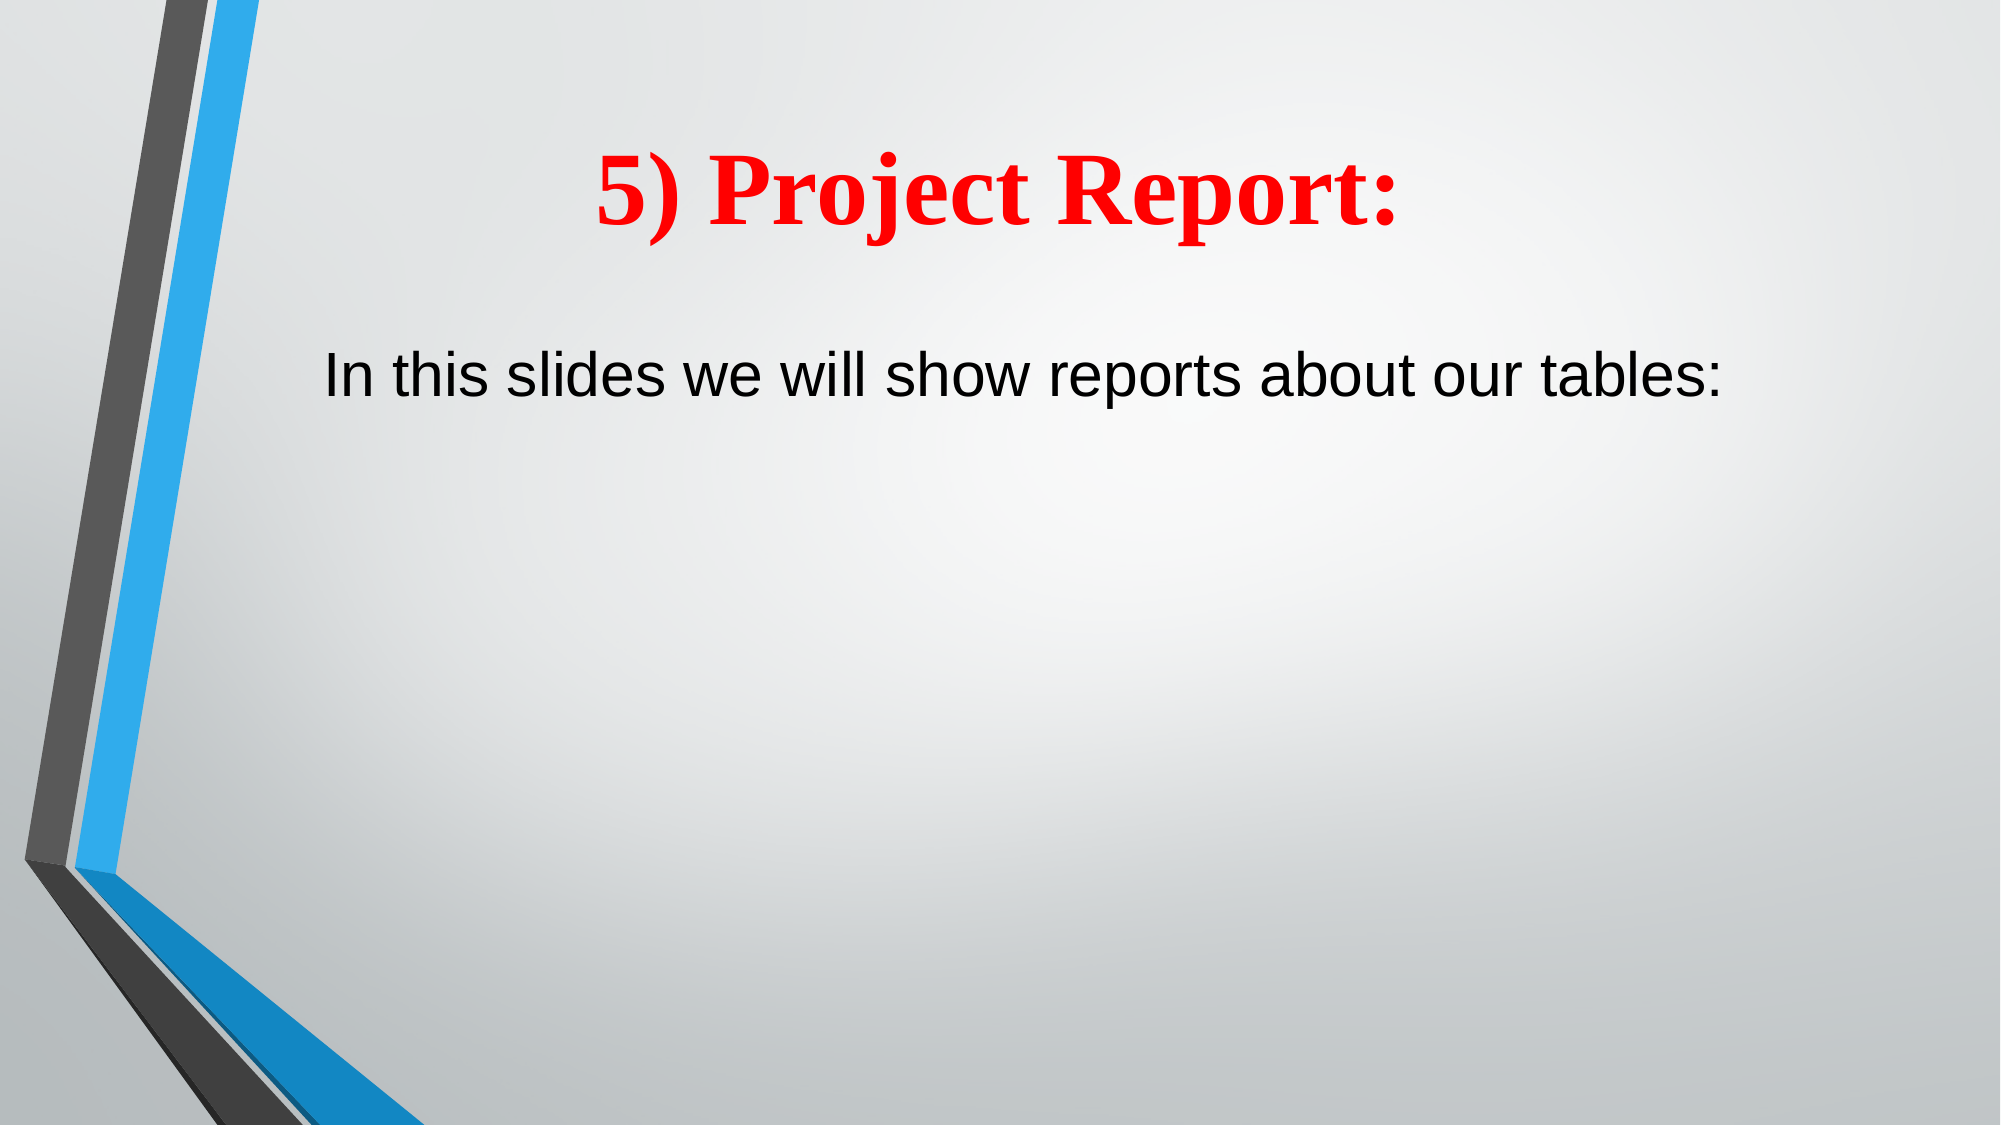

# 5) Project Report:
In this slides we will show reports about our tables: